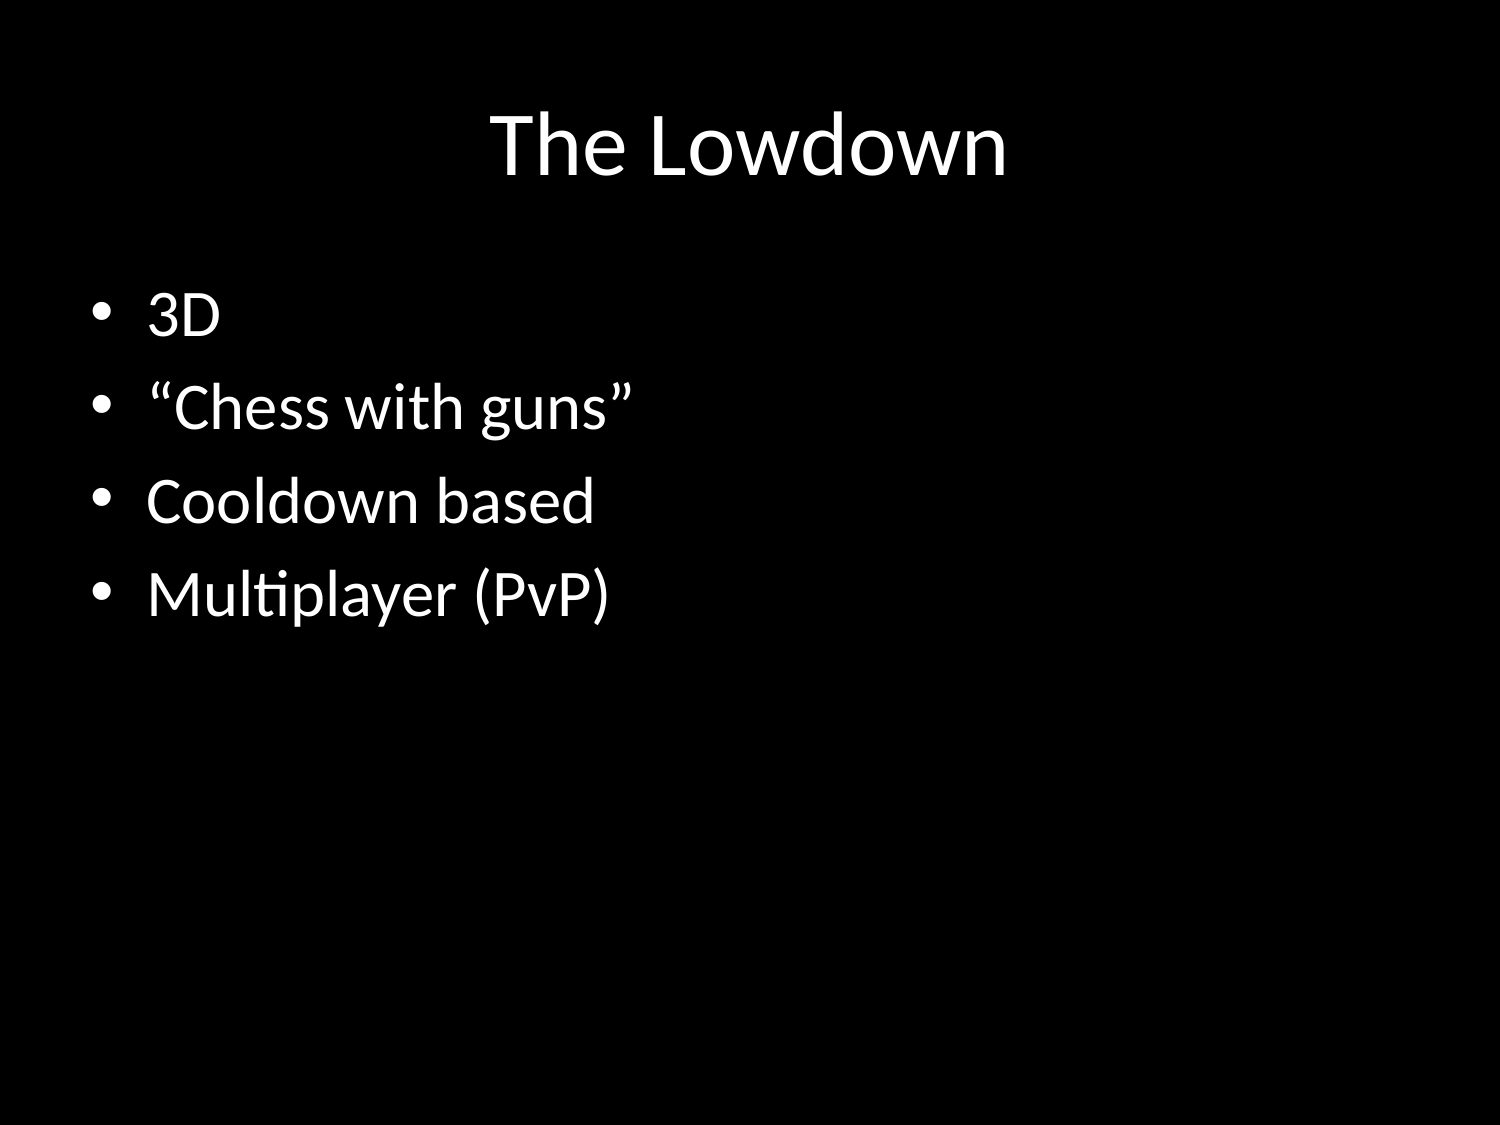

# The Lowdown
3D
“Chess with guns”
Cooldown based
Multiplayer (PvP)